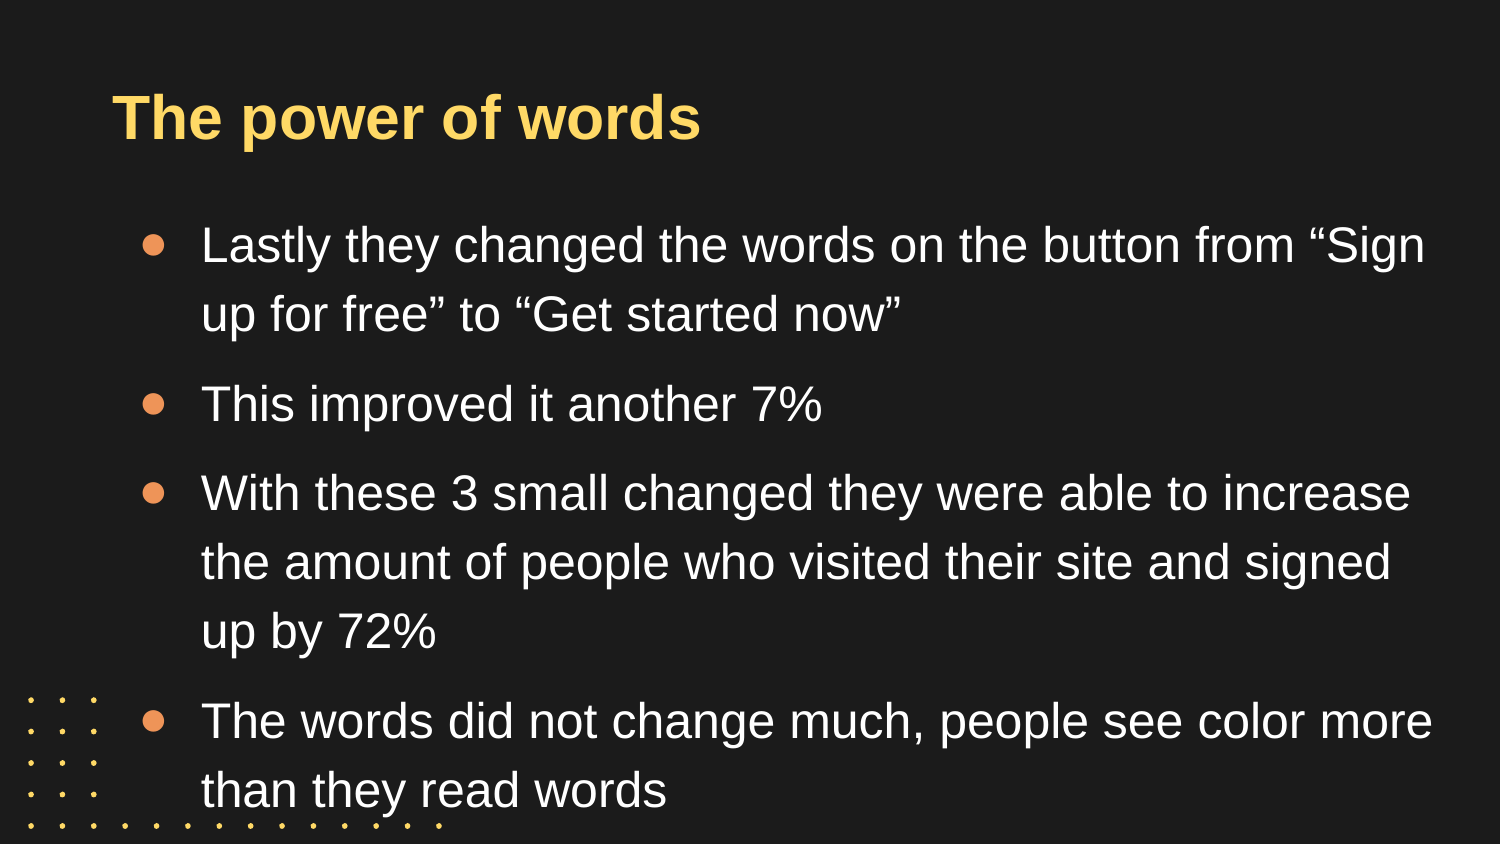

# The power of words
Lastly they changed the words on the button from “Sign up for free” to “Get started now”
This improved it another 7%
With these 3 small changed they were able to increase the amount of people who visited their site and signed up by 72%
The words did not change much, people see color more than they read words